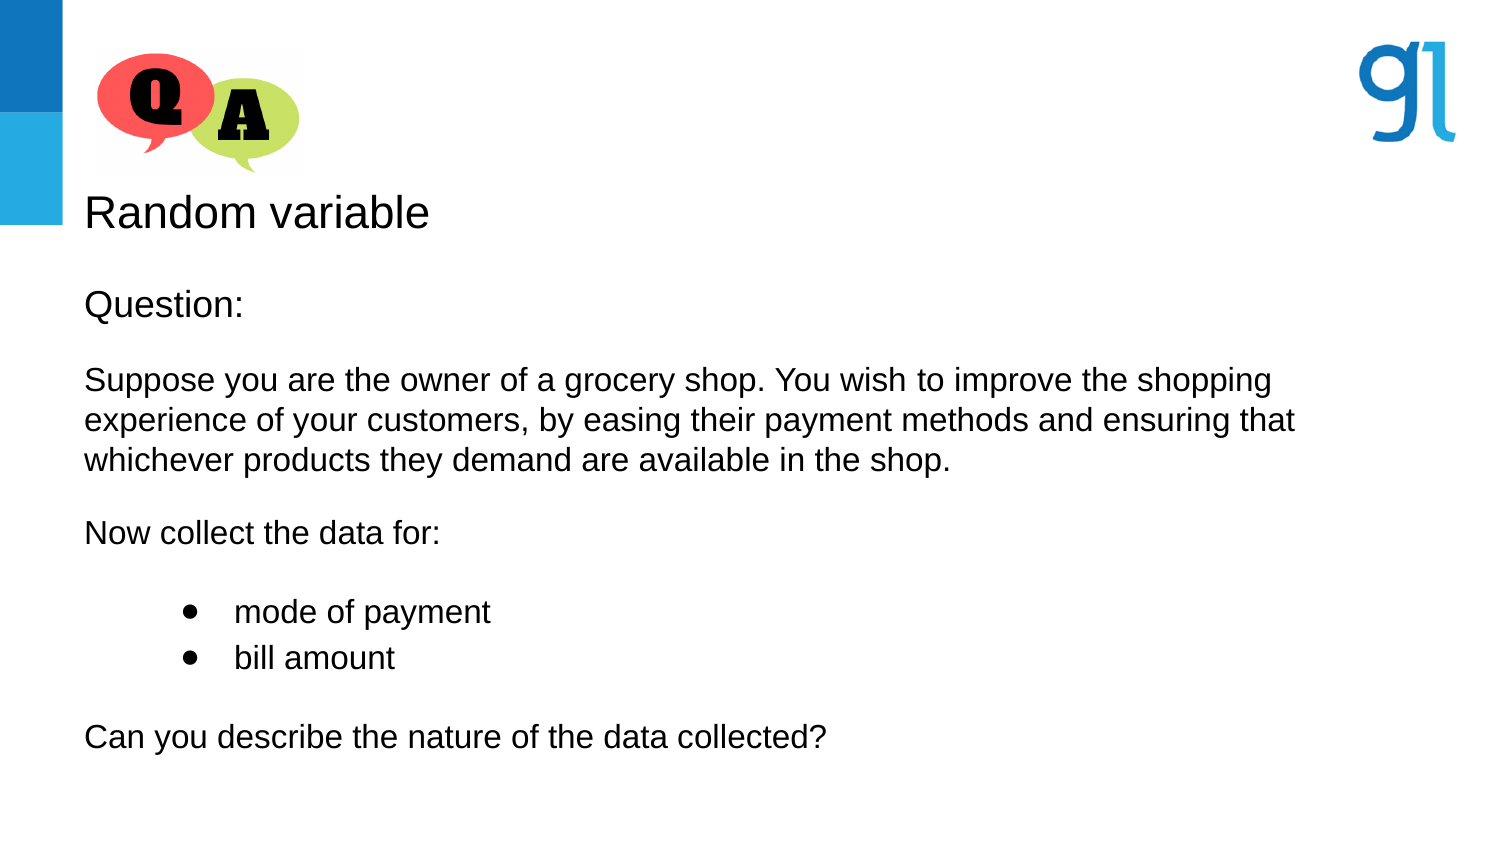

Random variable
Question:
Suppose you are the owner of a grocery shop. You wish to improve the shopping experience of your customers, by easing their payment methods and ensuring that whichever products they demand are available in the shop.
Now collect the data for:
mode of payment
bill amount
Can you describe the nature of the data collected?